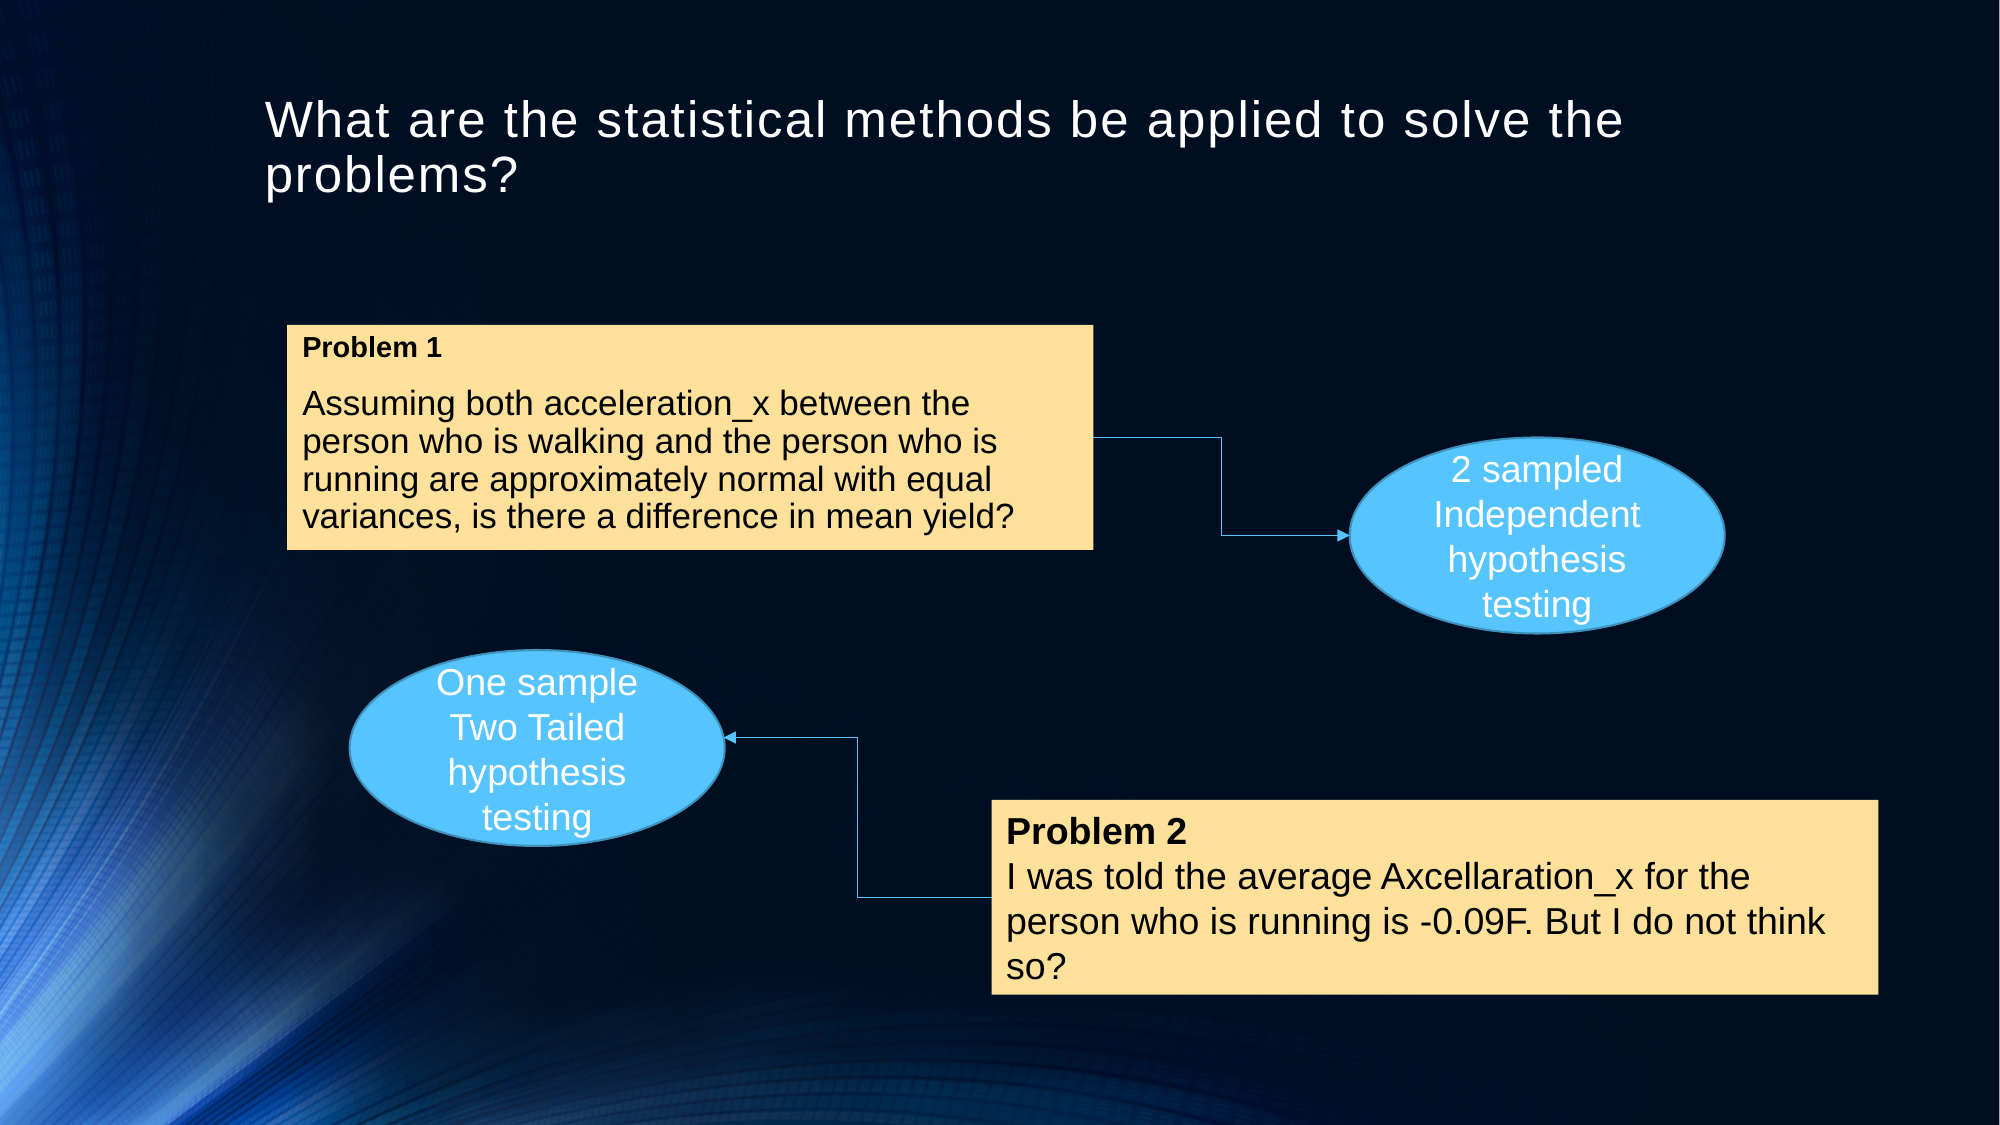

# What are the statistical methods be applied to solve the problems?
Problem 1
Assuming both acceleration_x between the person who is walking and the person who is running are approximately normal with equal variances, is there a difference in mean yield?
2 sampled Independent hypothesis testing
One sample Two Tailed hypothesis testing
Problem 2
I was told the average Axcellaration_x for the person who is running is -0.09F. But I do not think so?